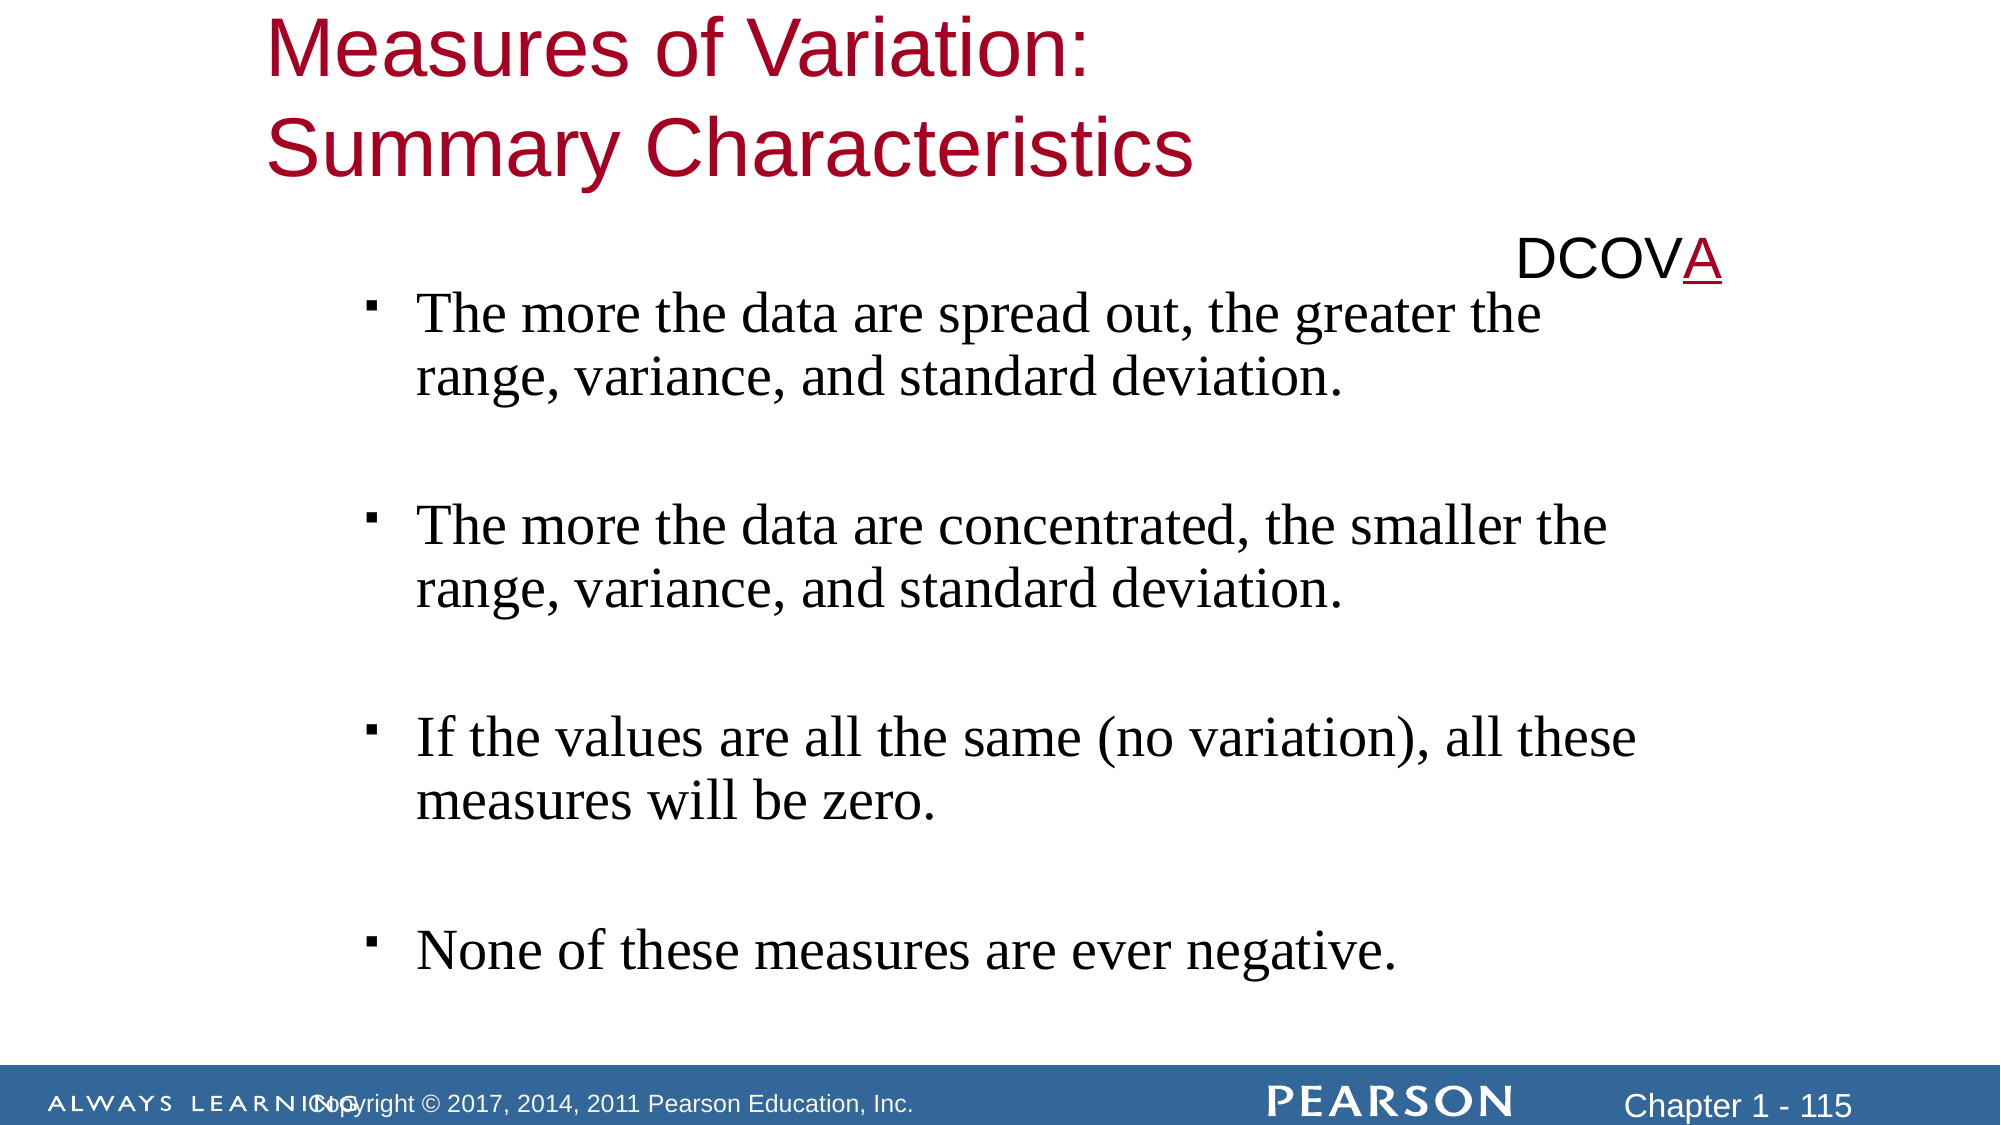

Measures of Variation:
Summary Characteristics
DCOVA
The more the data are spread out, the greater the range, variance, and standard deviation.

The more the data are concentrated, the smaller the range, variance, and standard deviation.

If the values are all the same (no variation), all these measures will be zero.

None of these measures are ever negative.